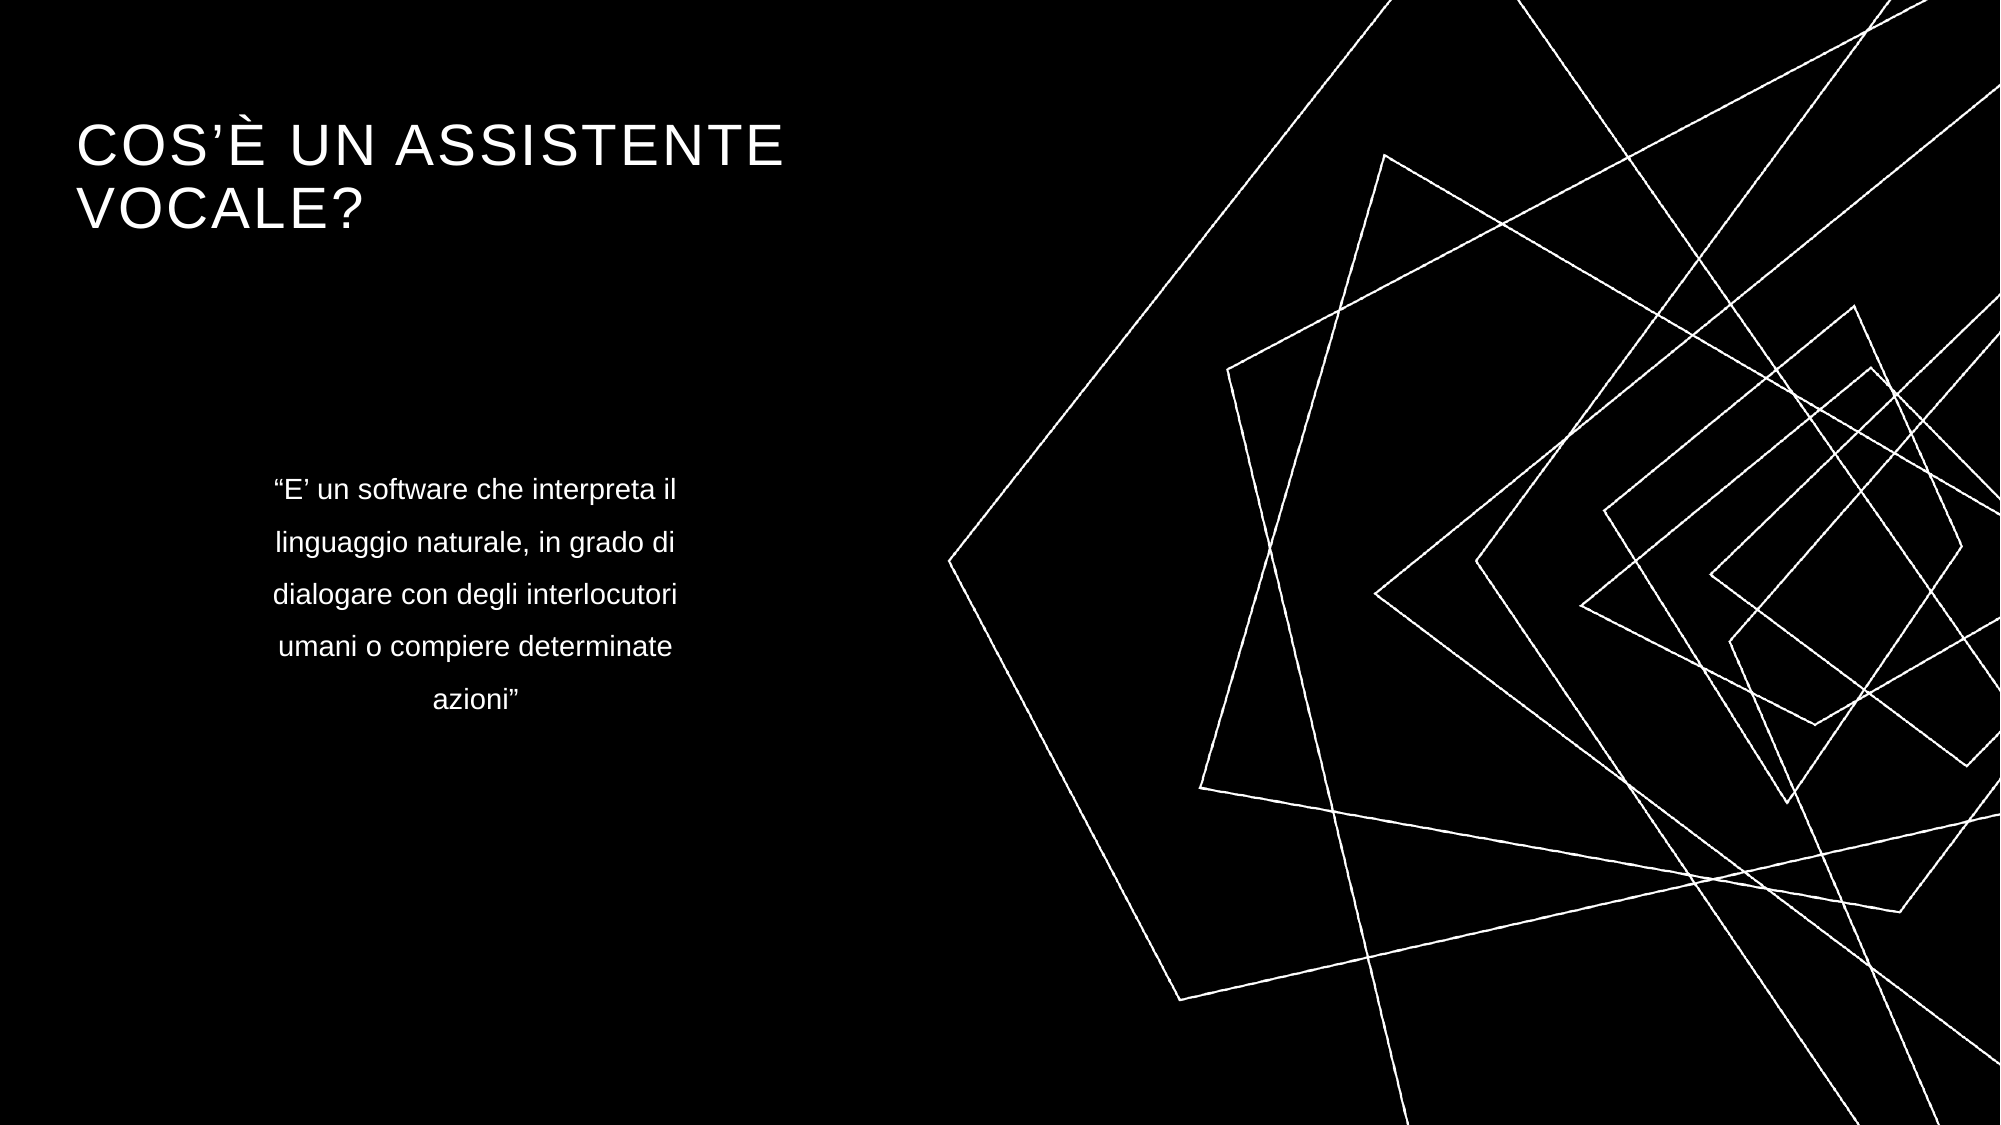

# COS’è UN ASSISTENTE VOCALE?
“E’ un software che interpreta il linguaggio naturale, in grado di dialogare con degli interlocutori umani o compiere determinate azioni”